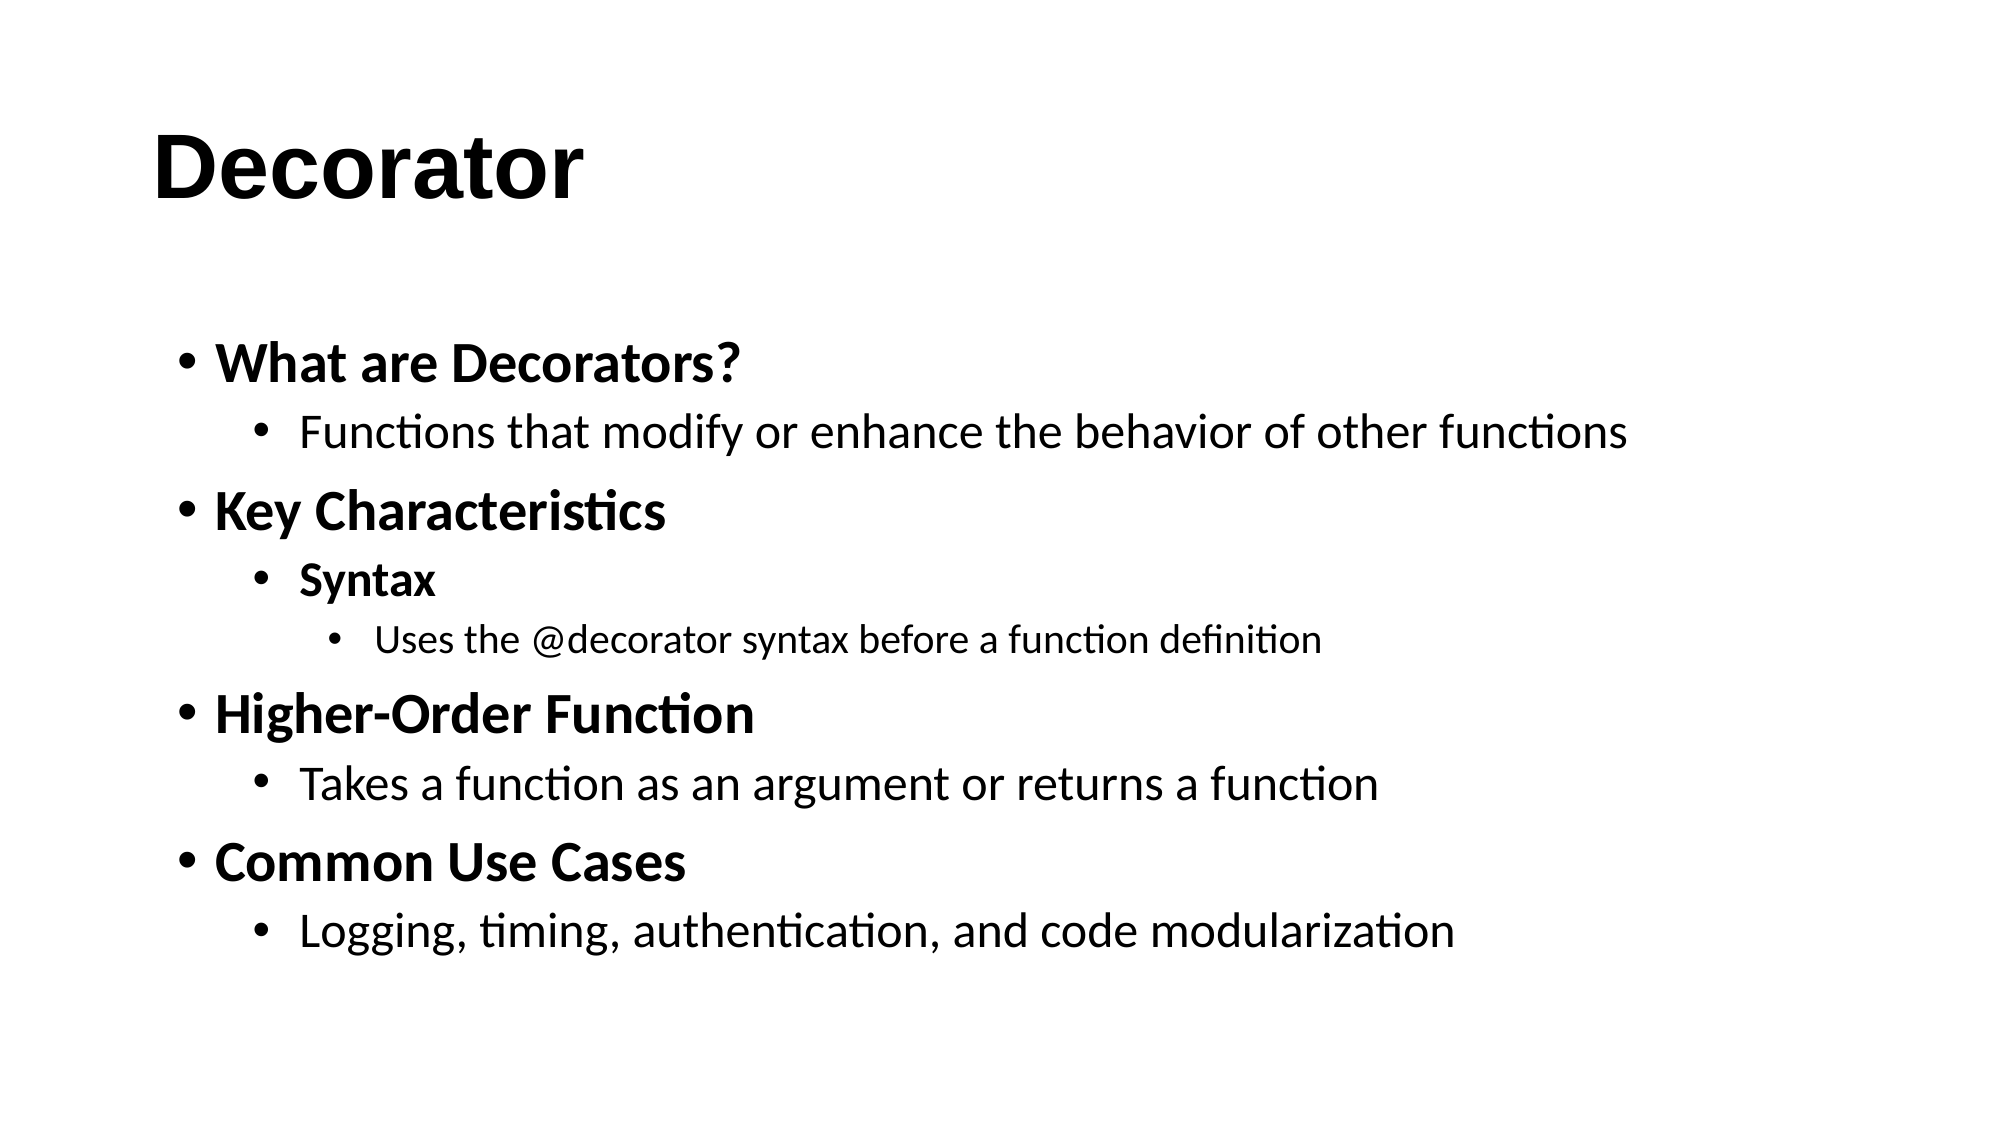

# Decorator
What are Decorators?
Functions that modify or enhance the behavior of other functions
Key Characteristics
Syntax
Uses the @decorator syntax before a function definition
Higher-Order Function
Takes a function as an argument or returns a function
Common Use Cases
Logging, timing, authentication, and code modularization